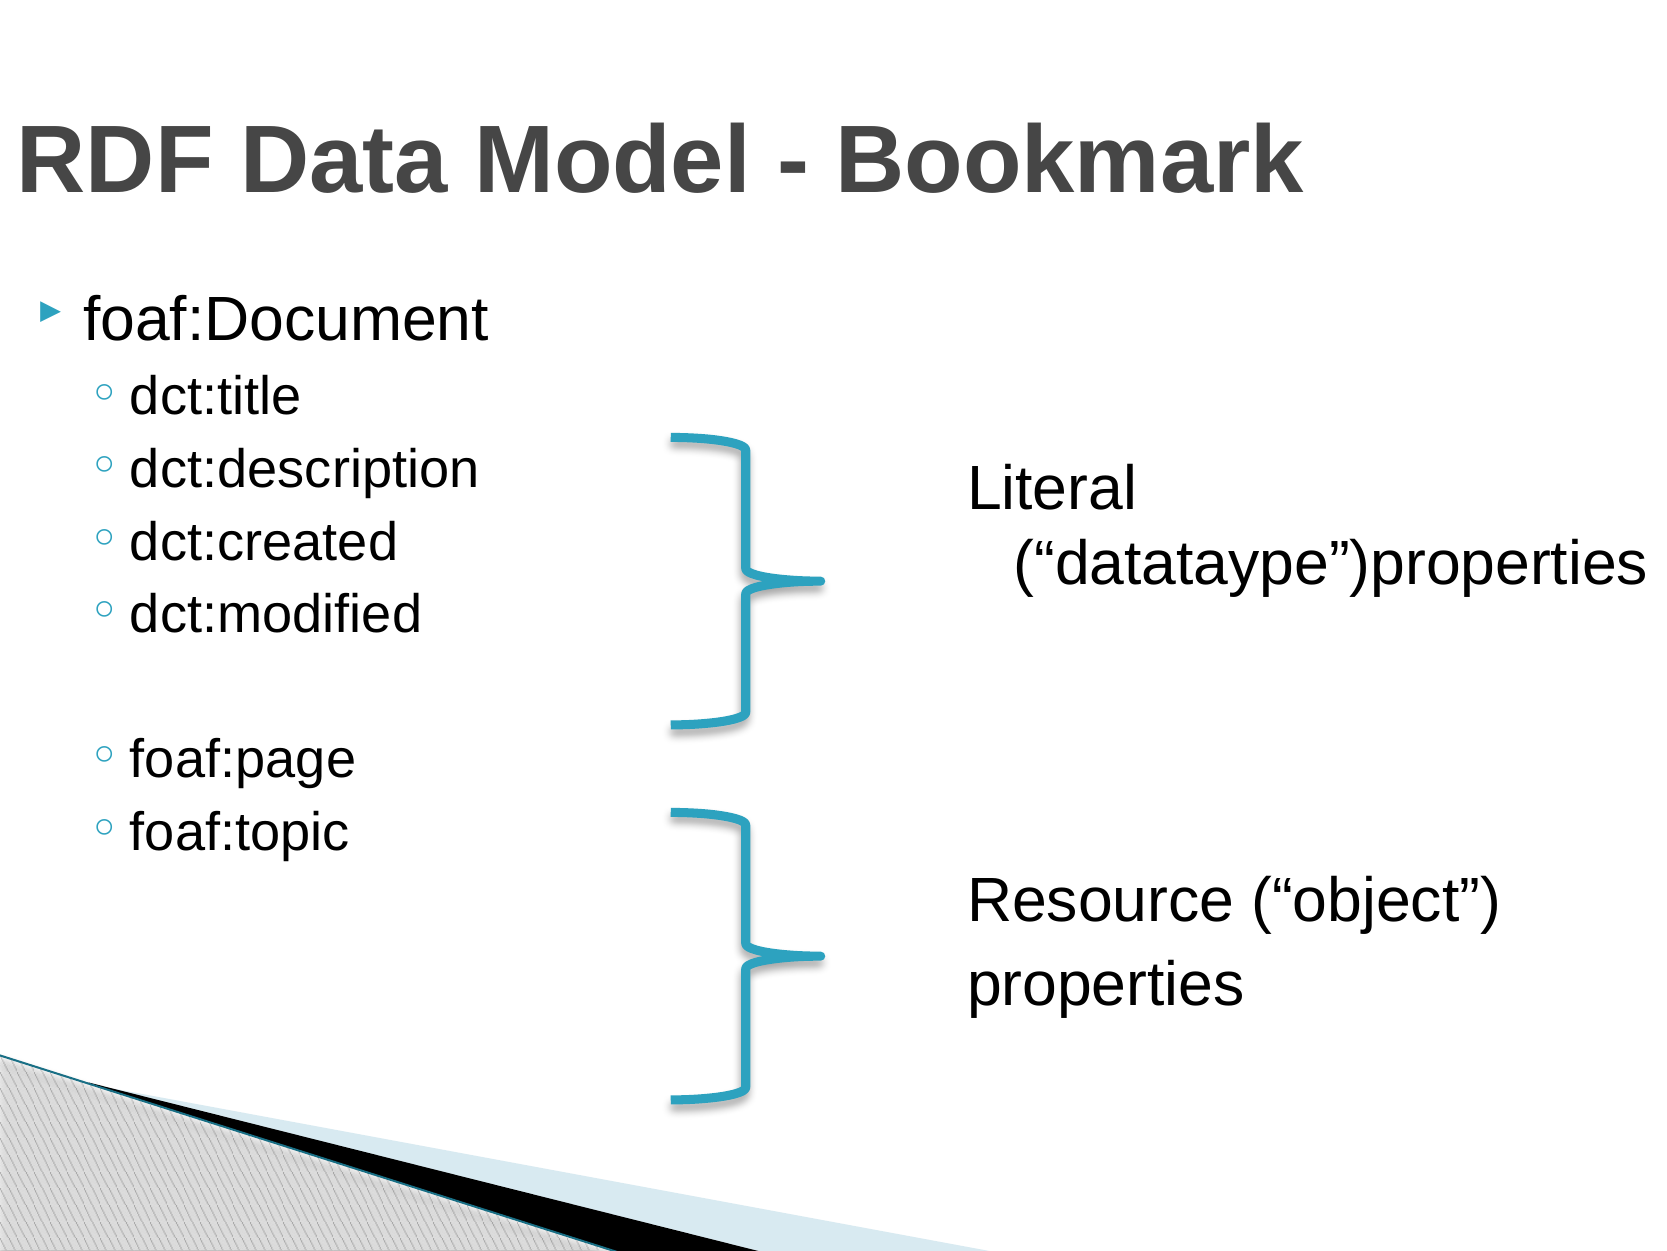

RDF Data Model - Bookmark
foaf:Document
dct:title
dct:description
dct:created
dct:modified

foaf:page
foaf:topic

Literal (“datataype”)properties

Resource (“object”)
properties